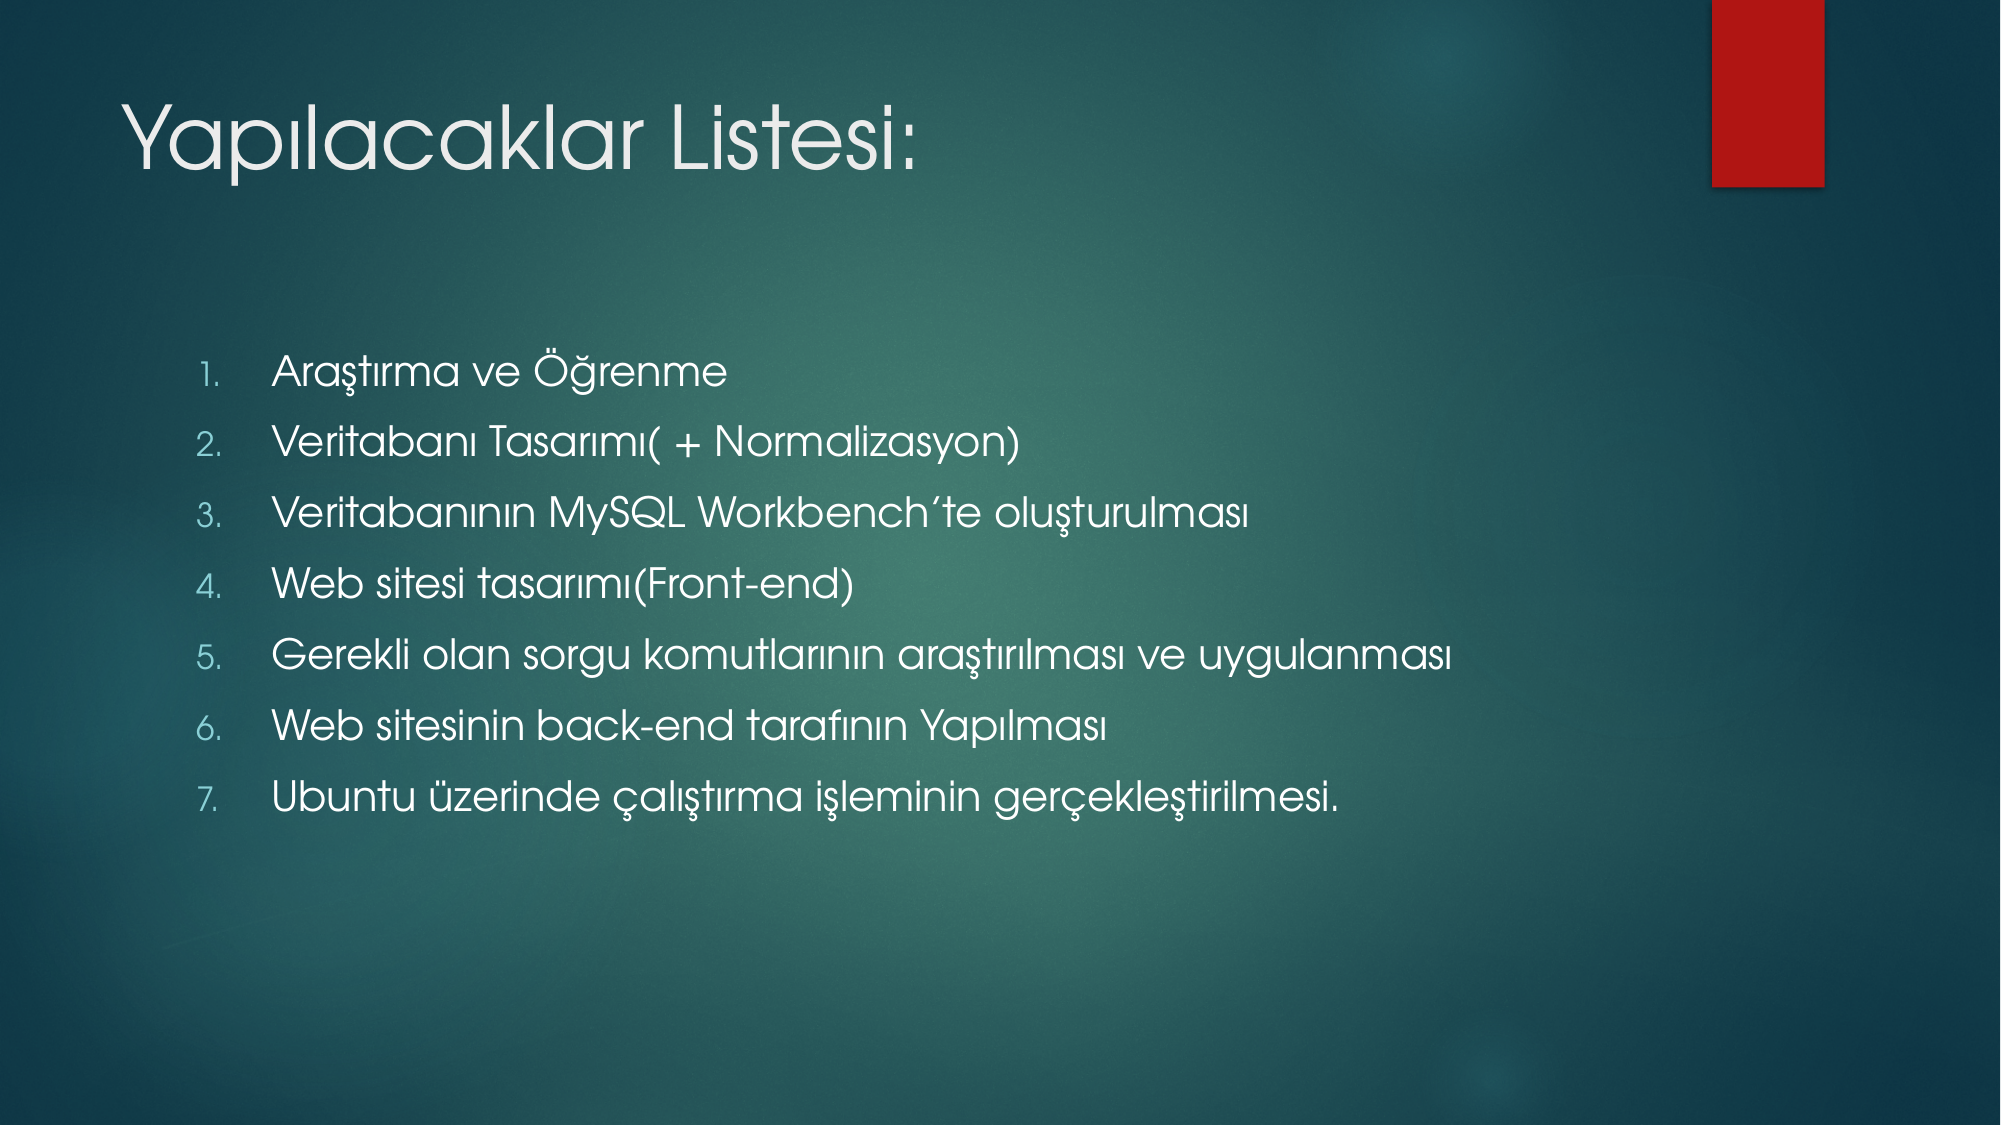

# Yapılacaklar Listesi:
Araştırma ve Öğrenme
Veritabanı Tasarımı( + Normalizasyon)
Veritabanının MySQL Workbench’te oluşturulması
Web sitesi tasarımı(Front-end)
Gerekli olan sorgu komutlarının araştırılması ve uygulanması
Web sitesinin back-end tarafının Yapılması
Ubuntu üzerinde çalıştırma işleminin gerçekleştirilmesi.